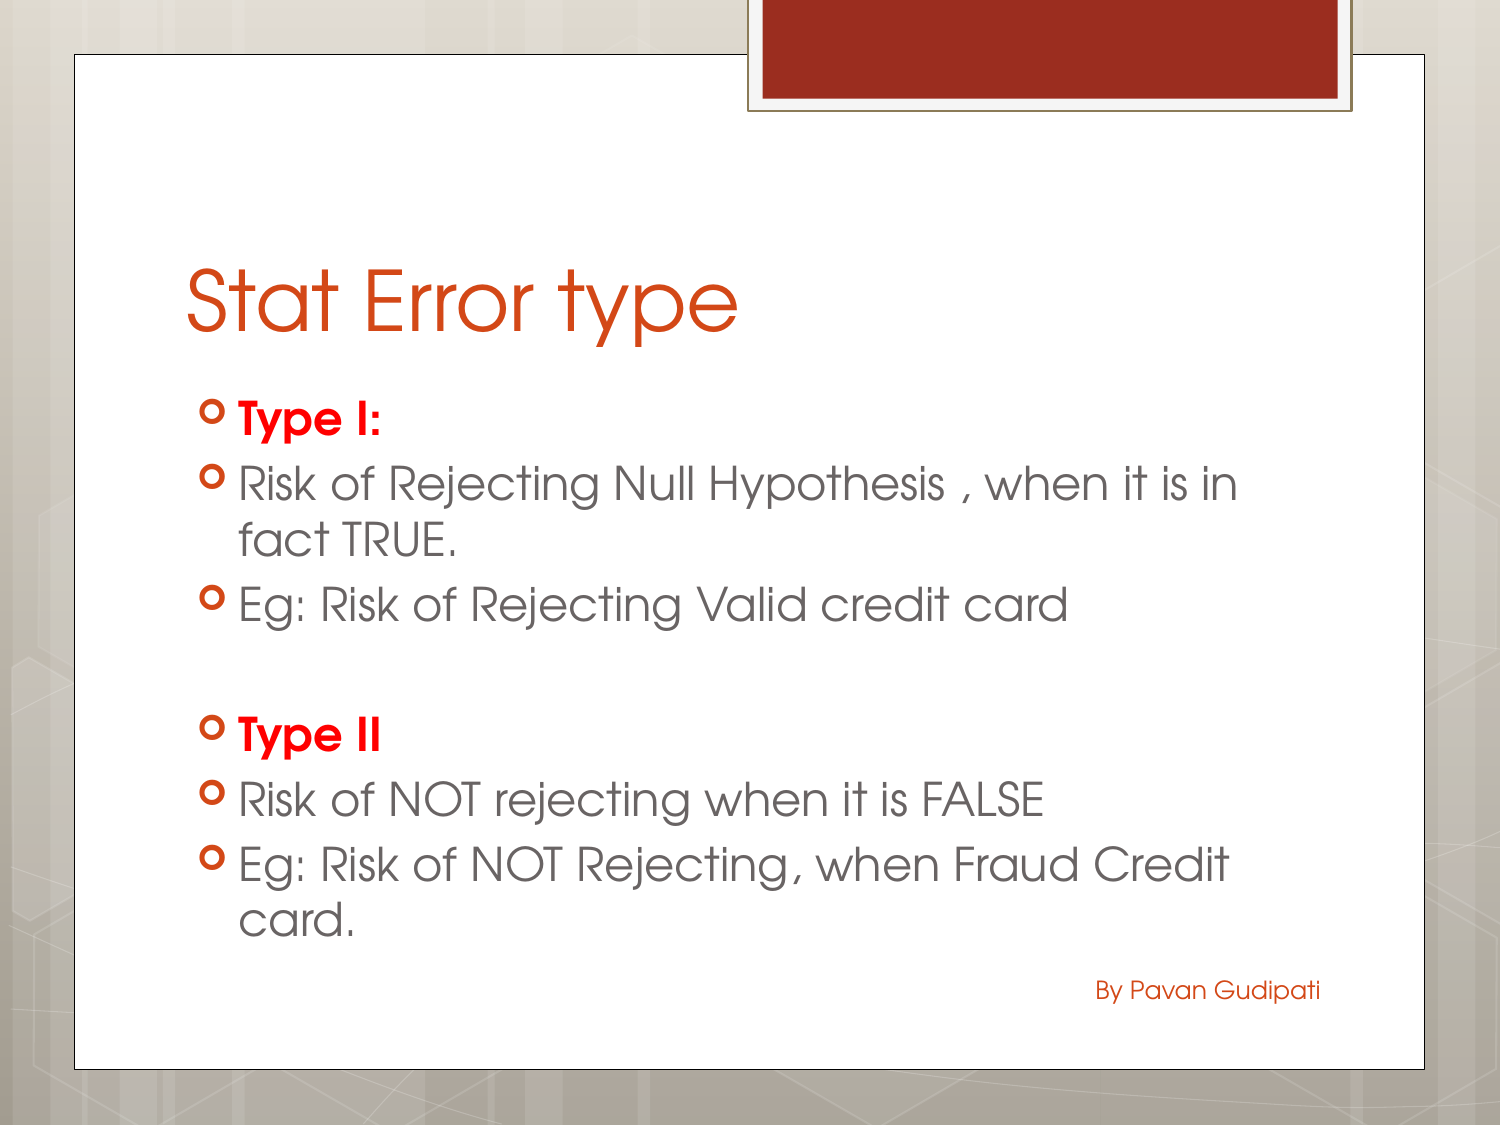

# Stat Error type
Type I:
Risk of Rejecting Null Hypothesis , when it is in fact TRUE.
Eg: Risk of Rejecting Valid credit card

Type II
Risk of NOT rejecting when it is FALSE
Eg: Risk of NOT Rejecting, when Fraud Credit card.

By Pavan Gudipati